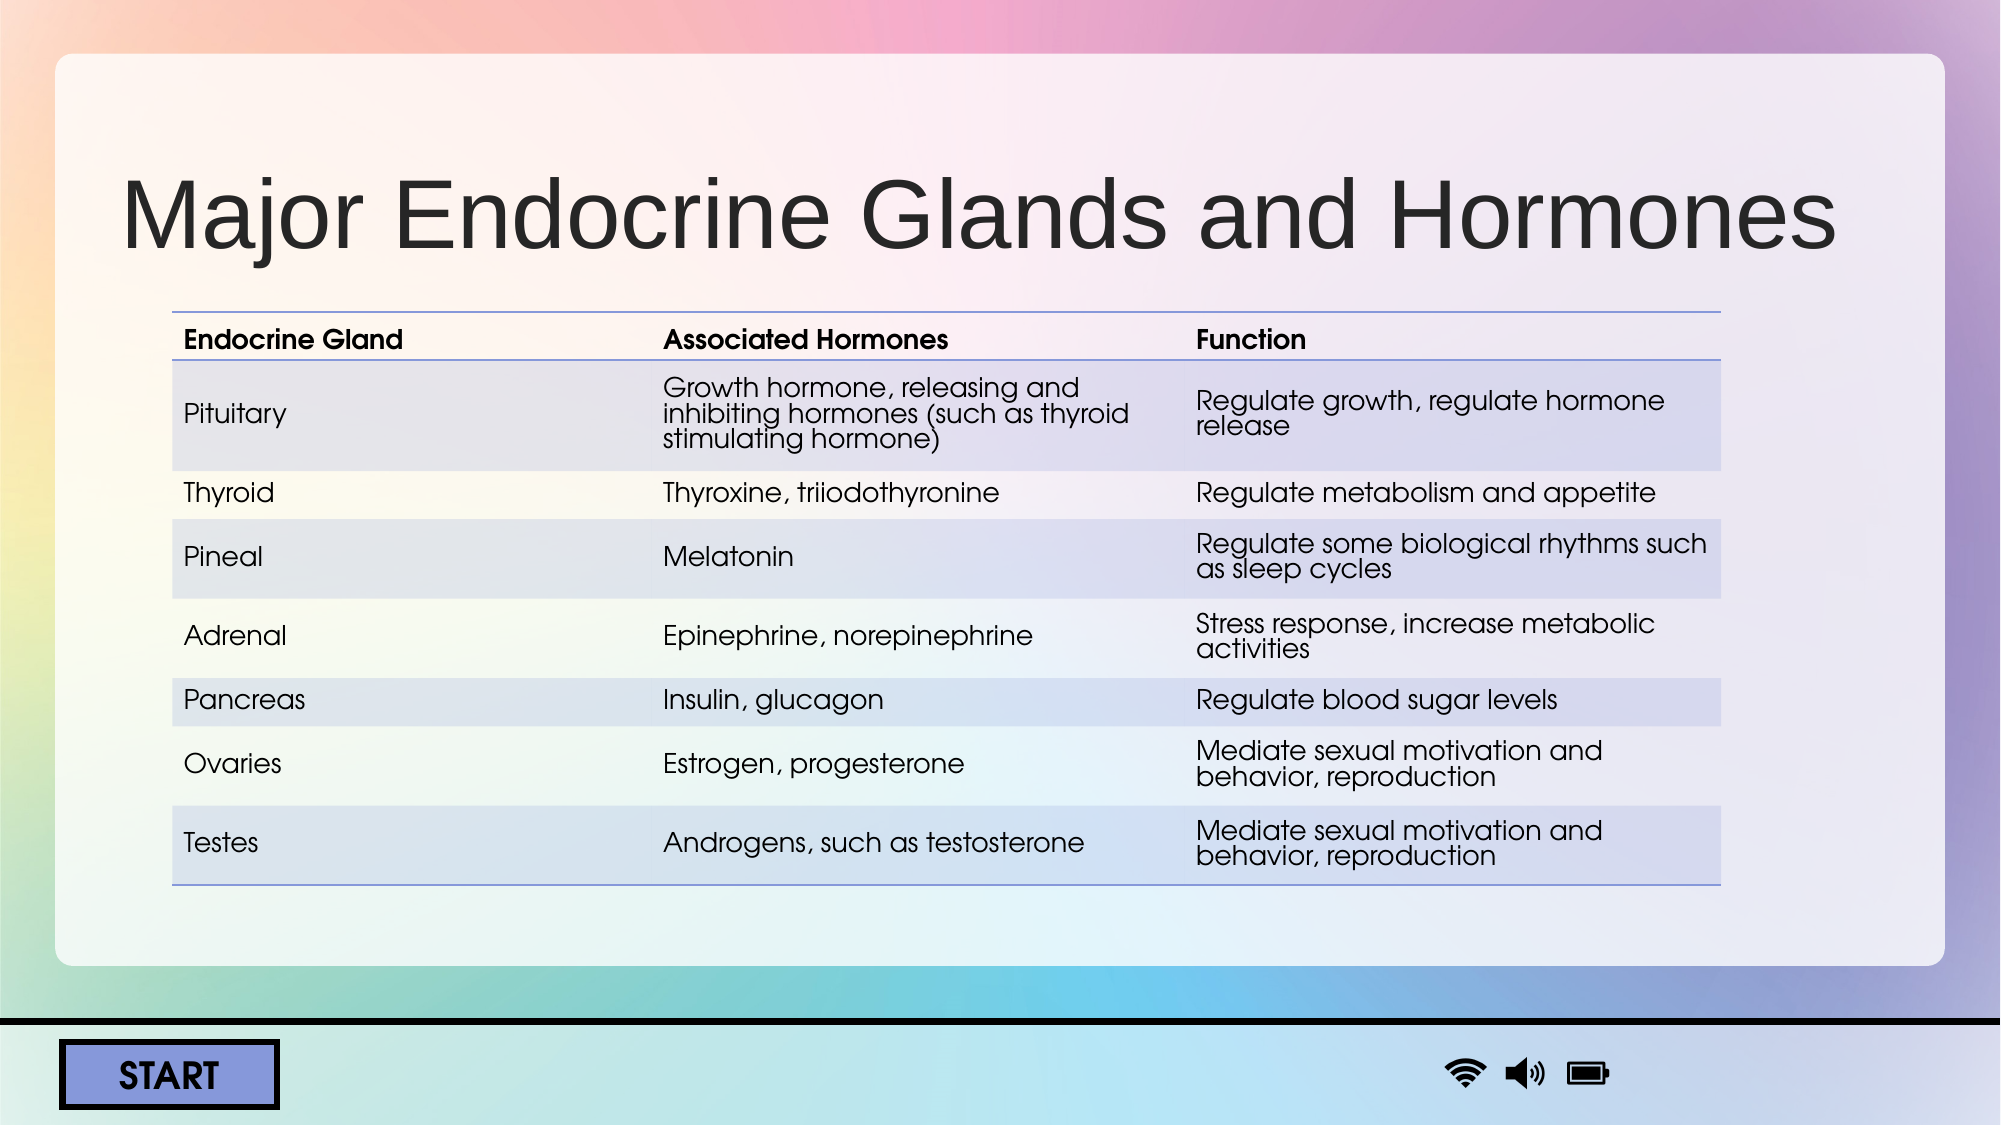

# Major Endocrine Glands and Hormones
| Endocrine Gland | Associated Hormones | Function |
| --- | --- | --- |
| Pituitary | Growth hormone, releasing and inhibiting hormones (such as thyroid stimulating hormone) | Regulate growth, regulate hormone release |
| Thyroid | Thyroxine, triiodothyronine | Regulate metabolism and appetite |
| Pineal | Melatonin | Regulate some biological rhythms such as sleep cycles |
| Adrenal | Epinephrine, norepinephrine | Stress response, increase metabolic activities |
| Pancreas | Insulin, glucagon | Regulate blood sugar levels |
| Ovaries | Estrogen, progesterone | Mediate sexual motivation and behavior, reproduction |
| Testes | Androgens, such as testosterone | Mediate sexual motivation and behavior, reproduction |